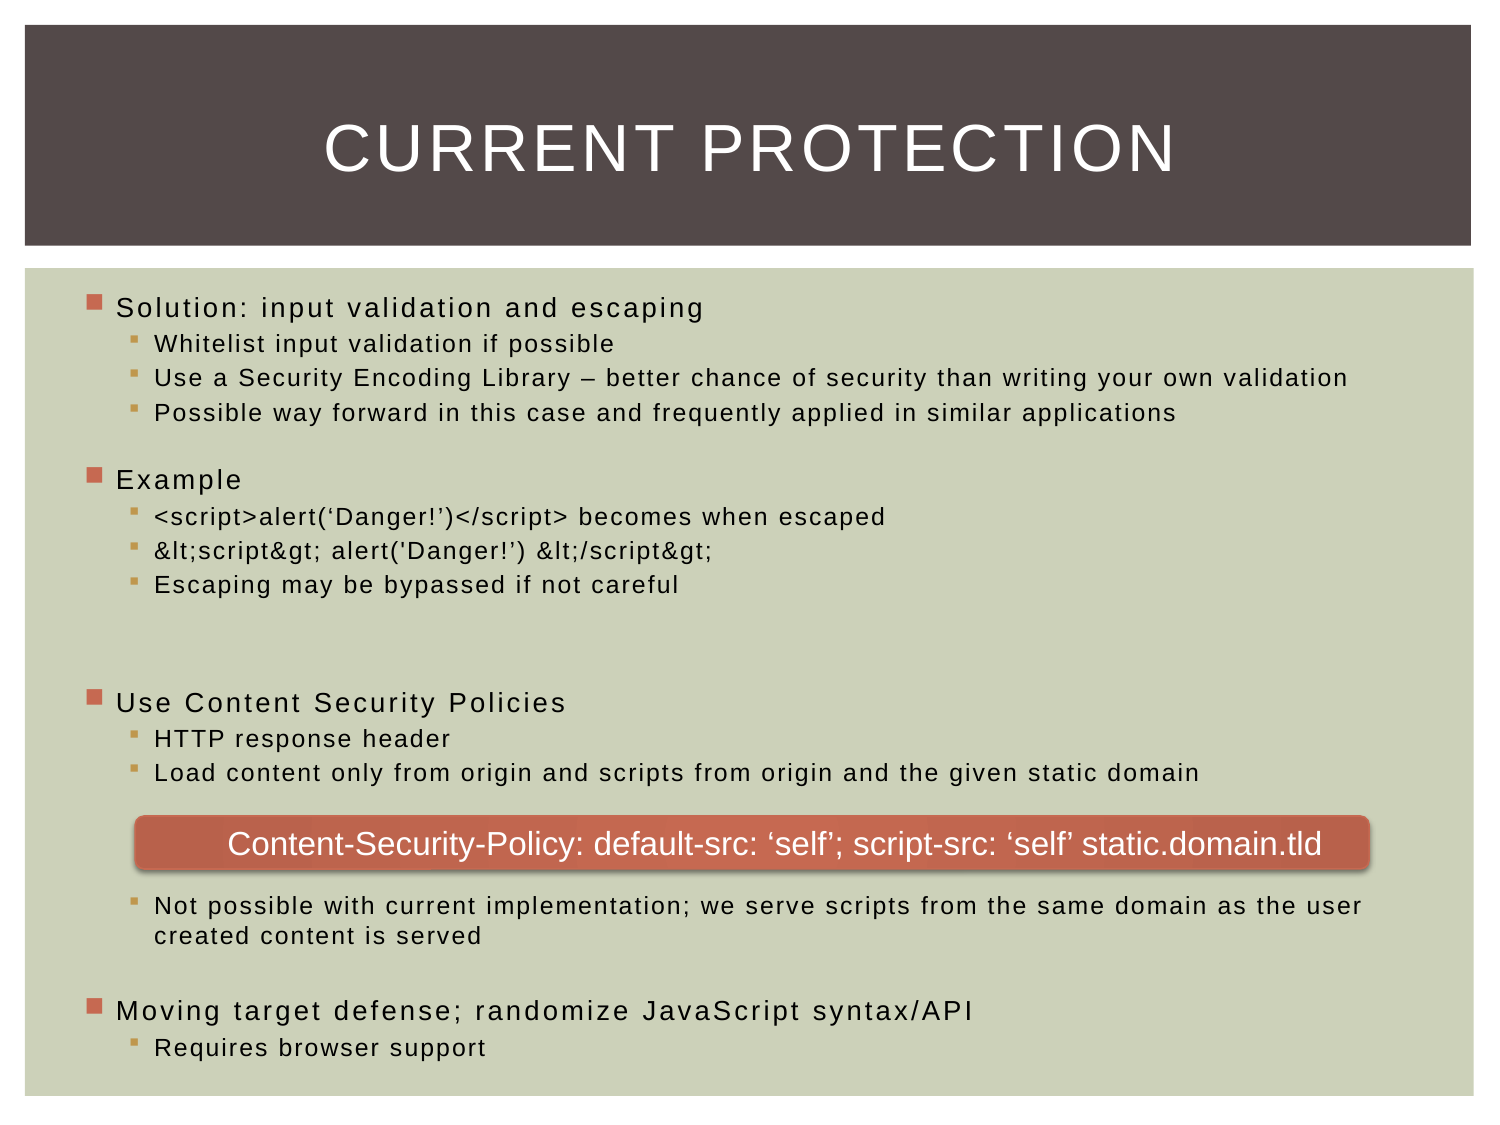

# Current protection
Solution: input validation and escaping
Whitelist input validation if possible
Use a Security Encoding Library – better chance of security than writing your own validation
Possible way forward in this case and frequently applied in similar applications

Example
<script>alert(‘Danger!’)</script> becomes when escaped
&lt;script&gt; alert('Danger!’) &lt;/script&gt;
Escaping may be bypassed if not careful

Use Content Security Policies
HTTP response header
Load content only from origin and scripts from origin and the given static domain

Not possible with current implementation; we serve scripts from the same domain as the user created content is served

Moving target defense; randomize JavaScript syntax/API
Requires browser support

Content-Security-Policy: default-src: ‘self’; script-src: ‘self’ static.domain.tld